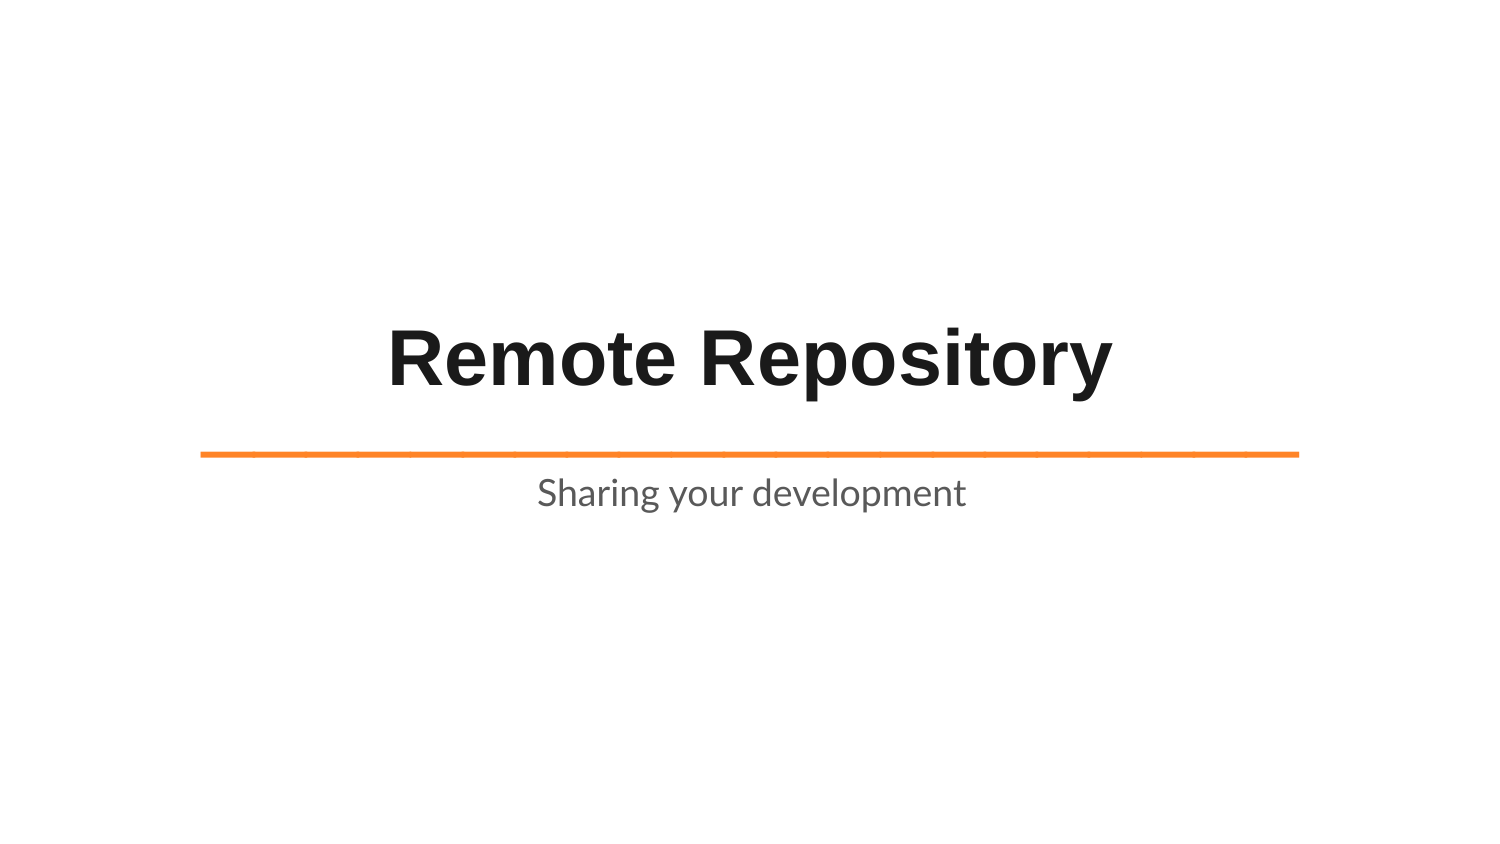

# Remote Repository _____________________
Sharing your development